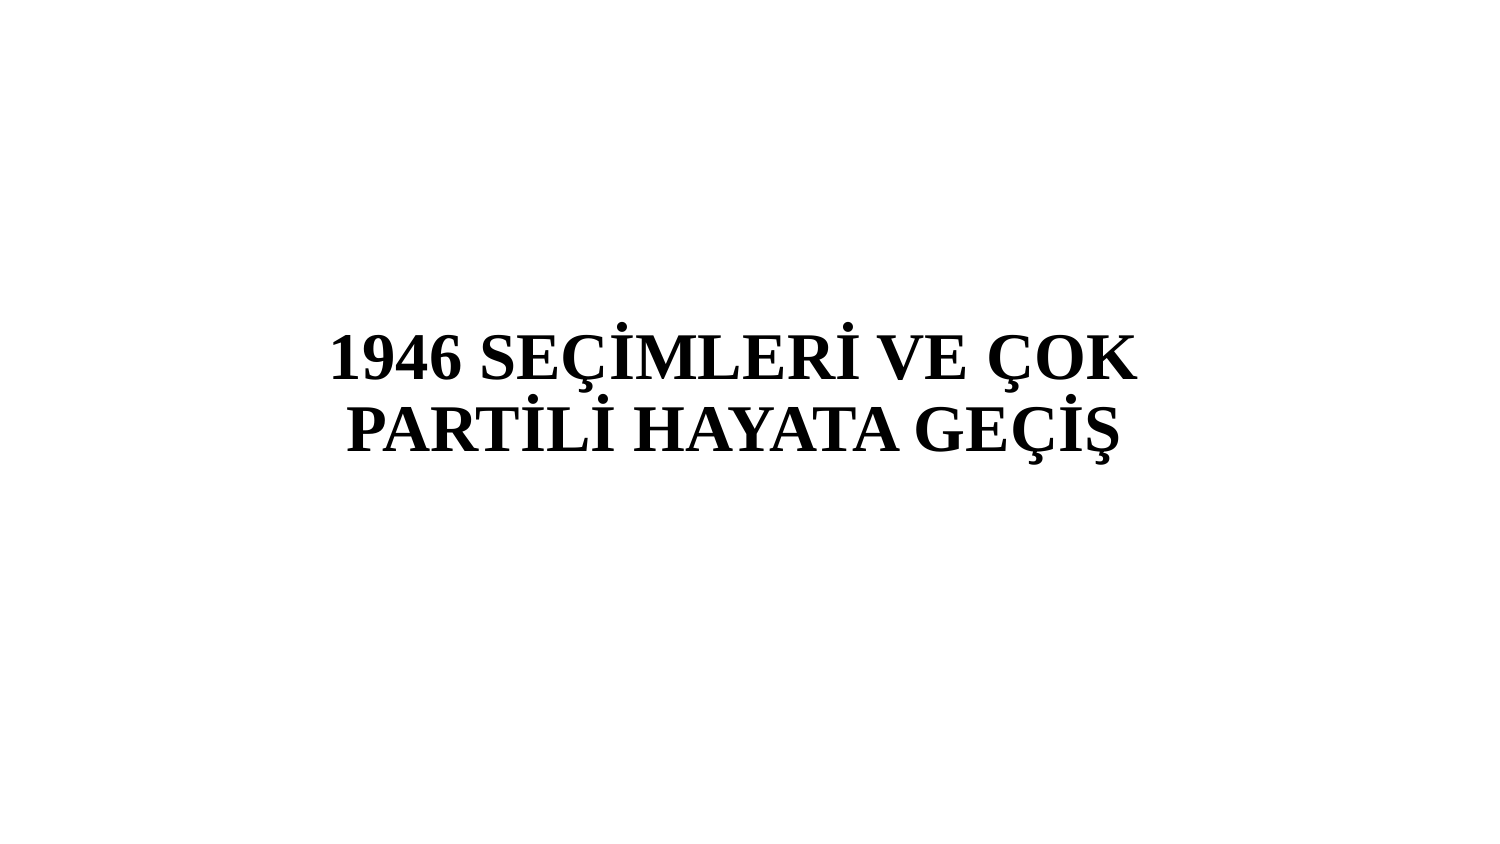

# 1946 SEÇİMLERİ VE ÇOK PARTİLİ HAYATA GEÇİŞ